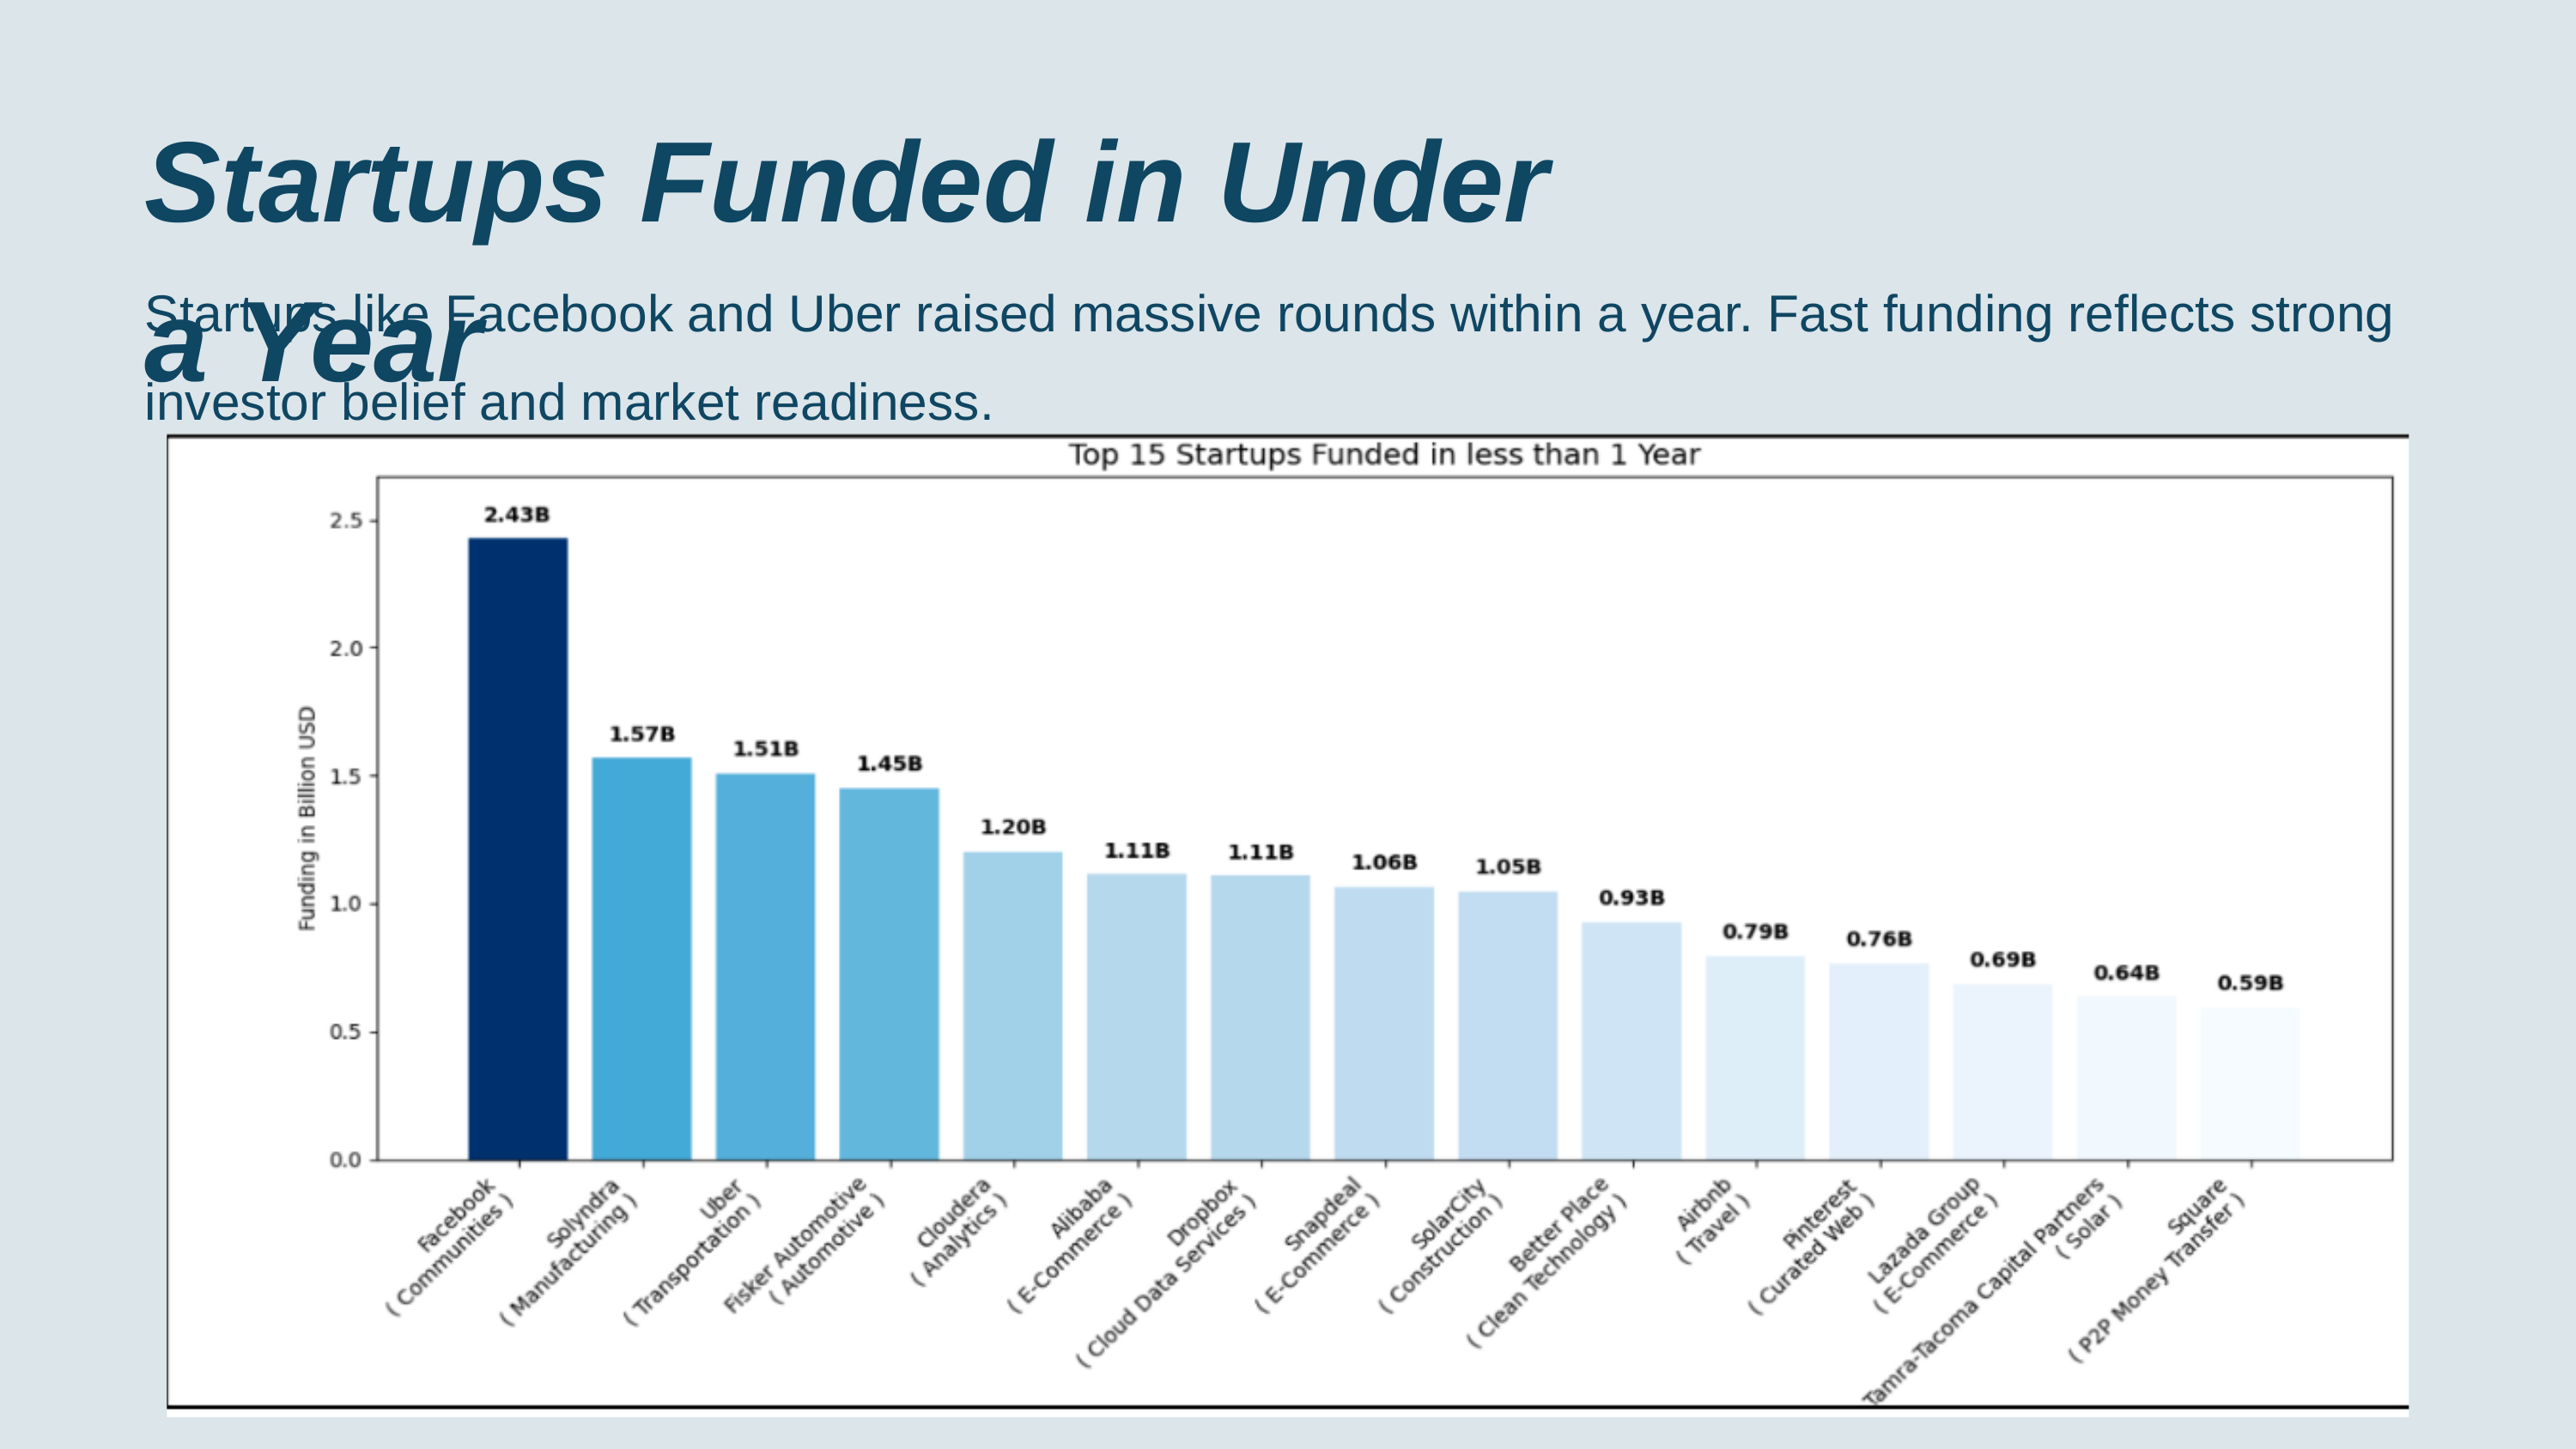

Startups Funded in Under a Year
Startups like Facebook and Uber raised massive rounds within a year. Fast funding reflects strong investor belief and market readiness.